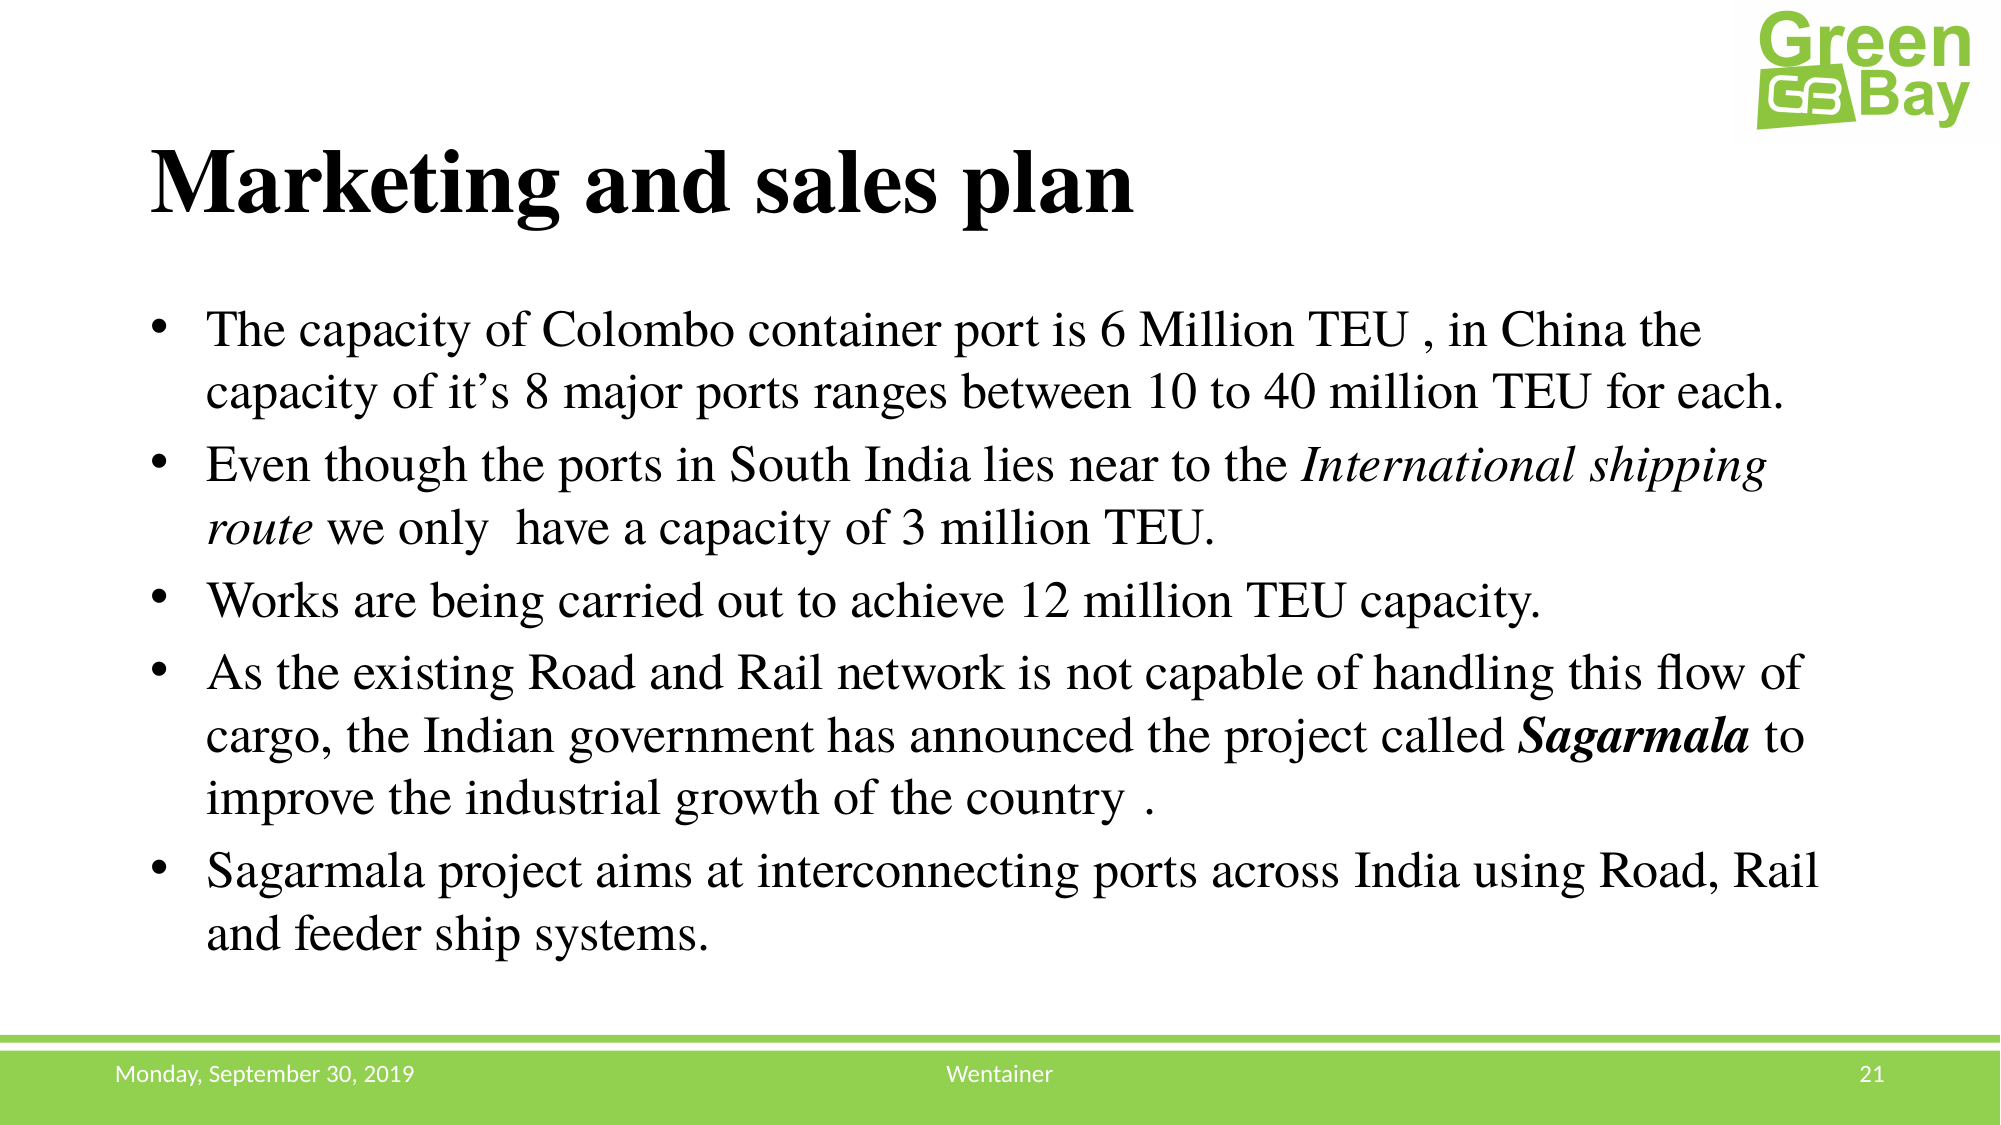

# Marketing and sales plan
The capacity of Colombo container port is 6 Million TEU , in China the capacity of it’s 8 major ports ranges between 10 to 40 million TEU for each.
Even though the ports in South India lies near to the International shipping route we only  have a capacity of 3 million TEU.
Works are being carried out to achieve 12 million TEU capacity.
As the existing Road and Rail network is not capable of handling this flow of cargo, the Indian government has announced the project called Sagarmala to improve the industrial growth of the country .
Sagarmala project aims at interconnecting ports across India using Road, Rail and feeder ship systems.
Monday, September 30, 2019
Wentainer
21